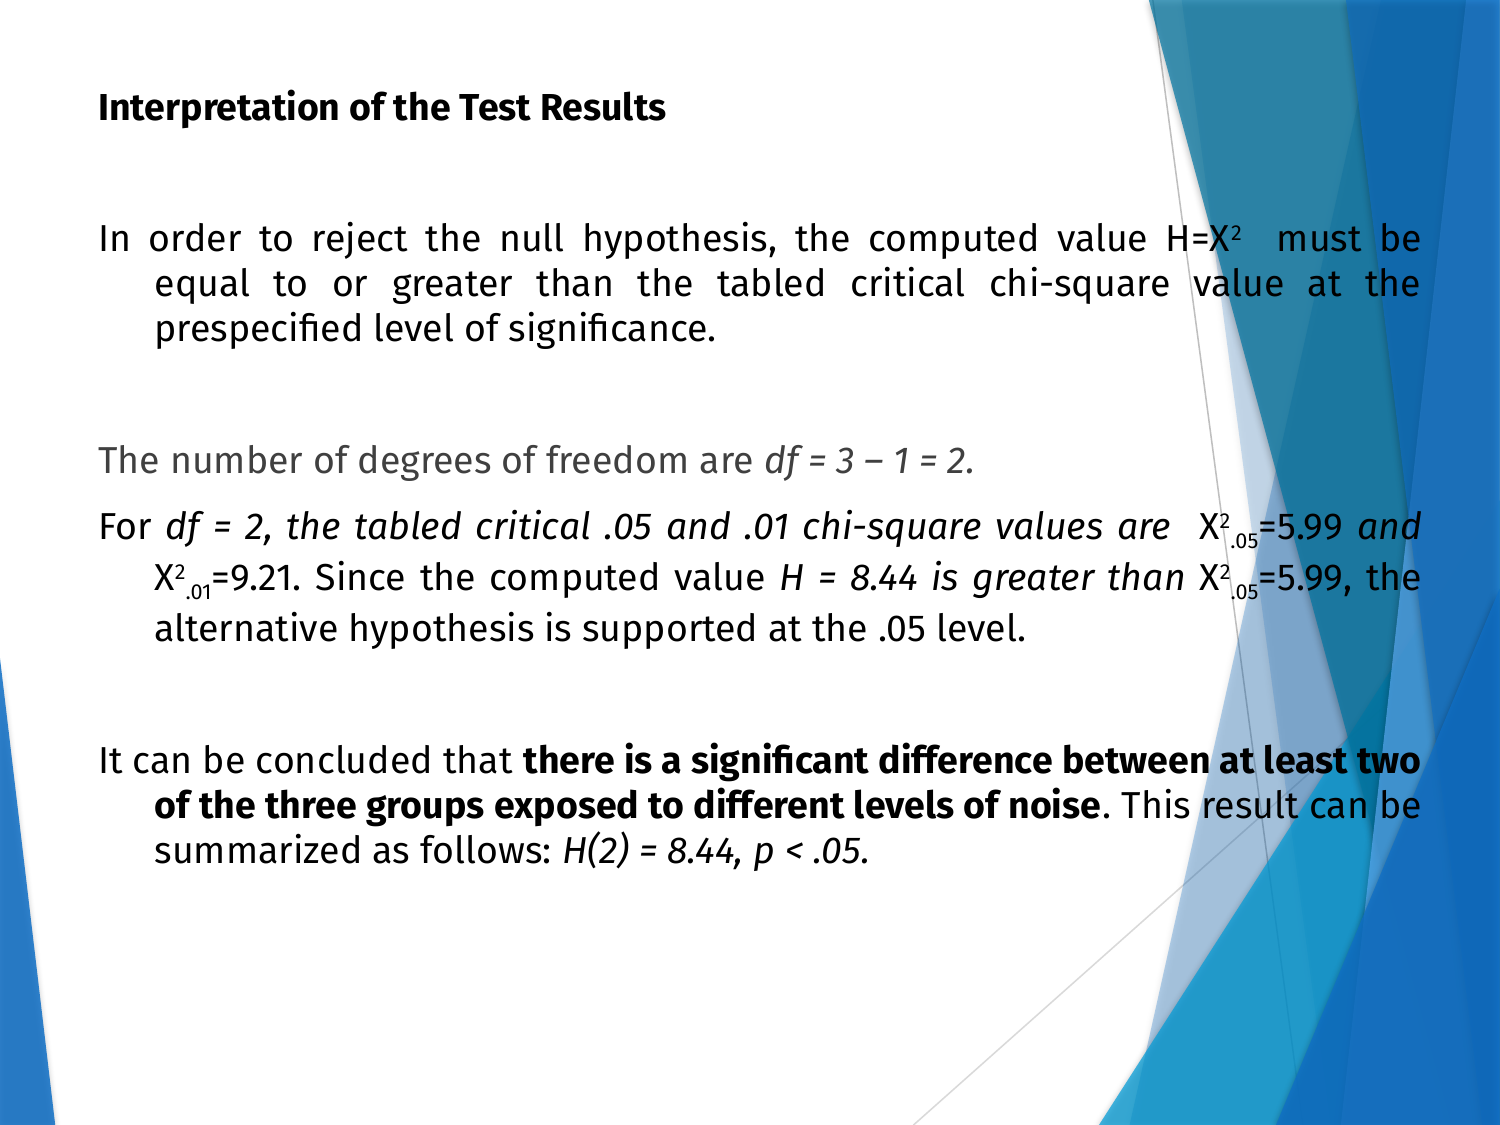

Interpretation of the Test Results

In order to reject the null hypothesis, the computed value H=X2  must be equal to or greater than the tabled critical chi-square value at the prespecified level of significance.

The number of degrees of freedom are df = 3 – 1 = 2.
For df = 2, the tabled critical .05 and .01 chi-square values are  X2.05=5.99 and X2.01=9.21. Since the computed value H = 8.44 is greater than X2.05=5.99, the alternative hypothesis is supported at the .05 level.

It can be concluded that there is a significant difference between at least two of the three groups exposed to different levels of noise. This result can be summarized as follows: H(2) = 8.44, p < .05.